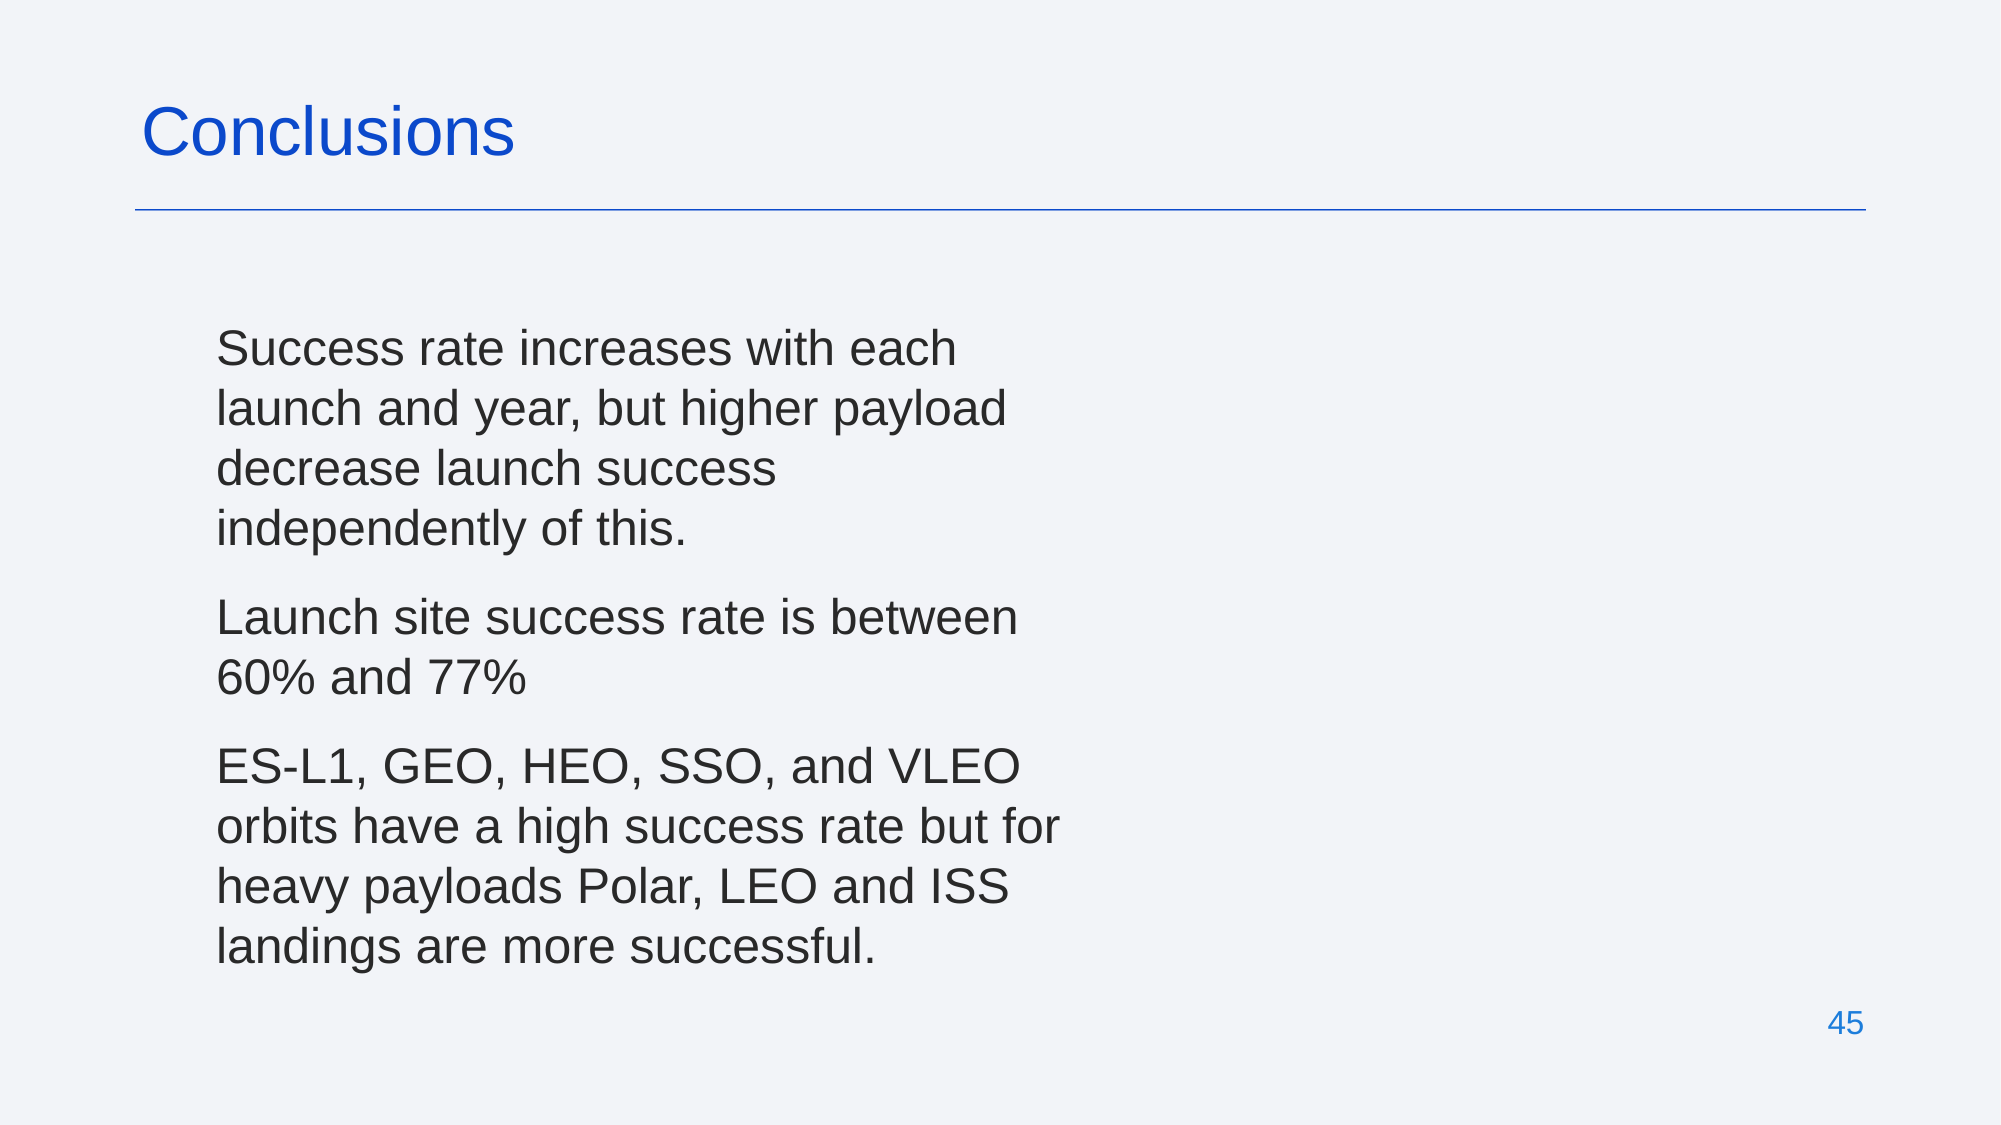

Conclusions
Success rate increases with each launch and year, but higher payload decrease launch success independently of this.
Launch site success rate is between 60% and 77%
ES-L1, GEO, HEO, SSO, and VLEO orbits have a high success rate but for heavy payloads Polar, LEO and ISS landings are more successful.
45